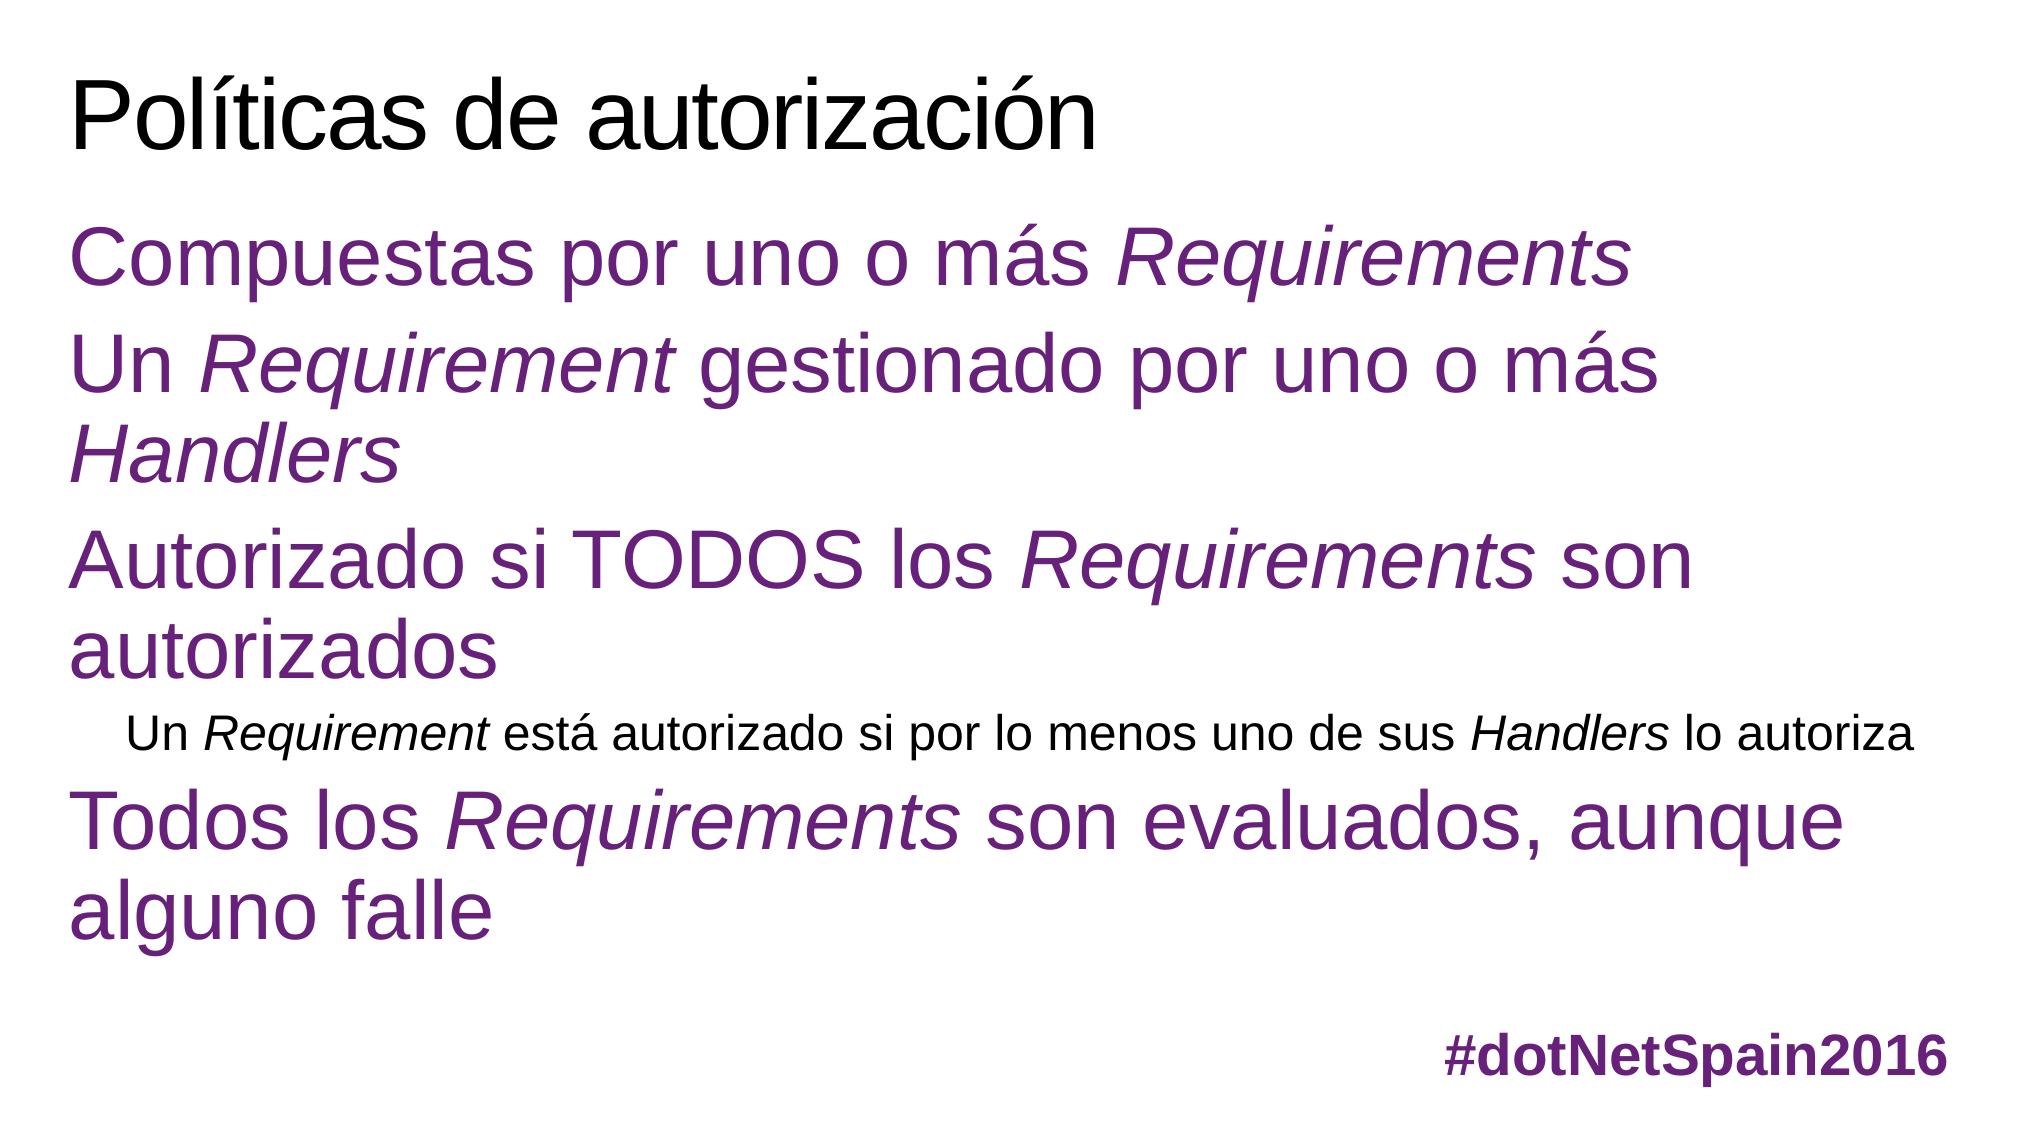

# Políticas de autorización
Compuestas por uno o más Requirements
Un Requirement gestionado por uno o más Handlers
Autorizado si TODOS los Requirements son autorizados
Un Requirement está autorizado si por lo menos uno de sus Handlers lo autoriza
Todos los Requirements son evaluados, aunque alguno falle